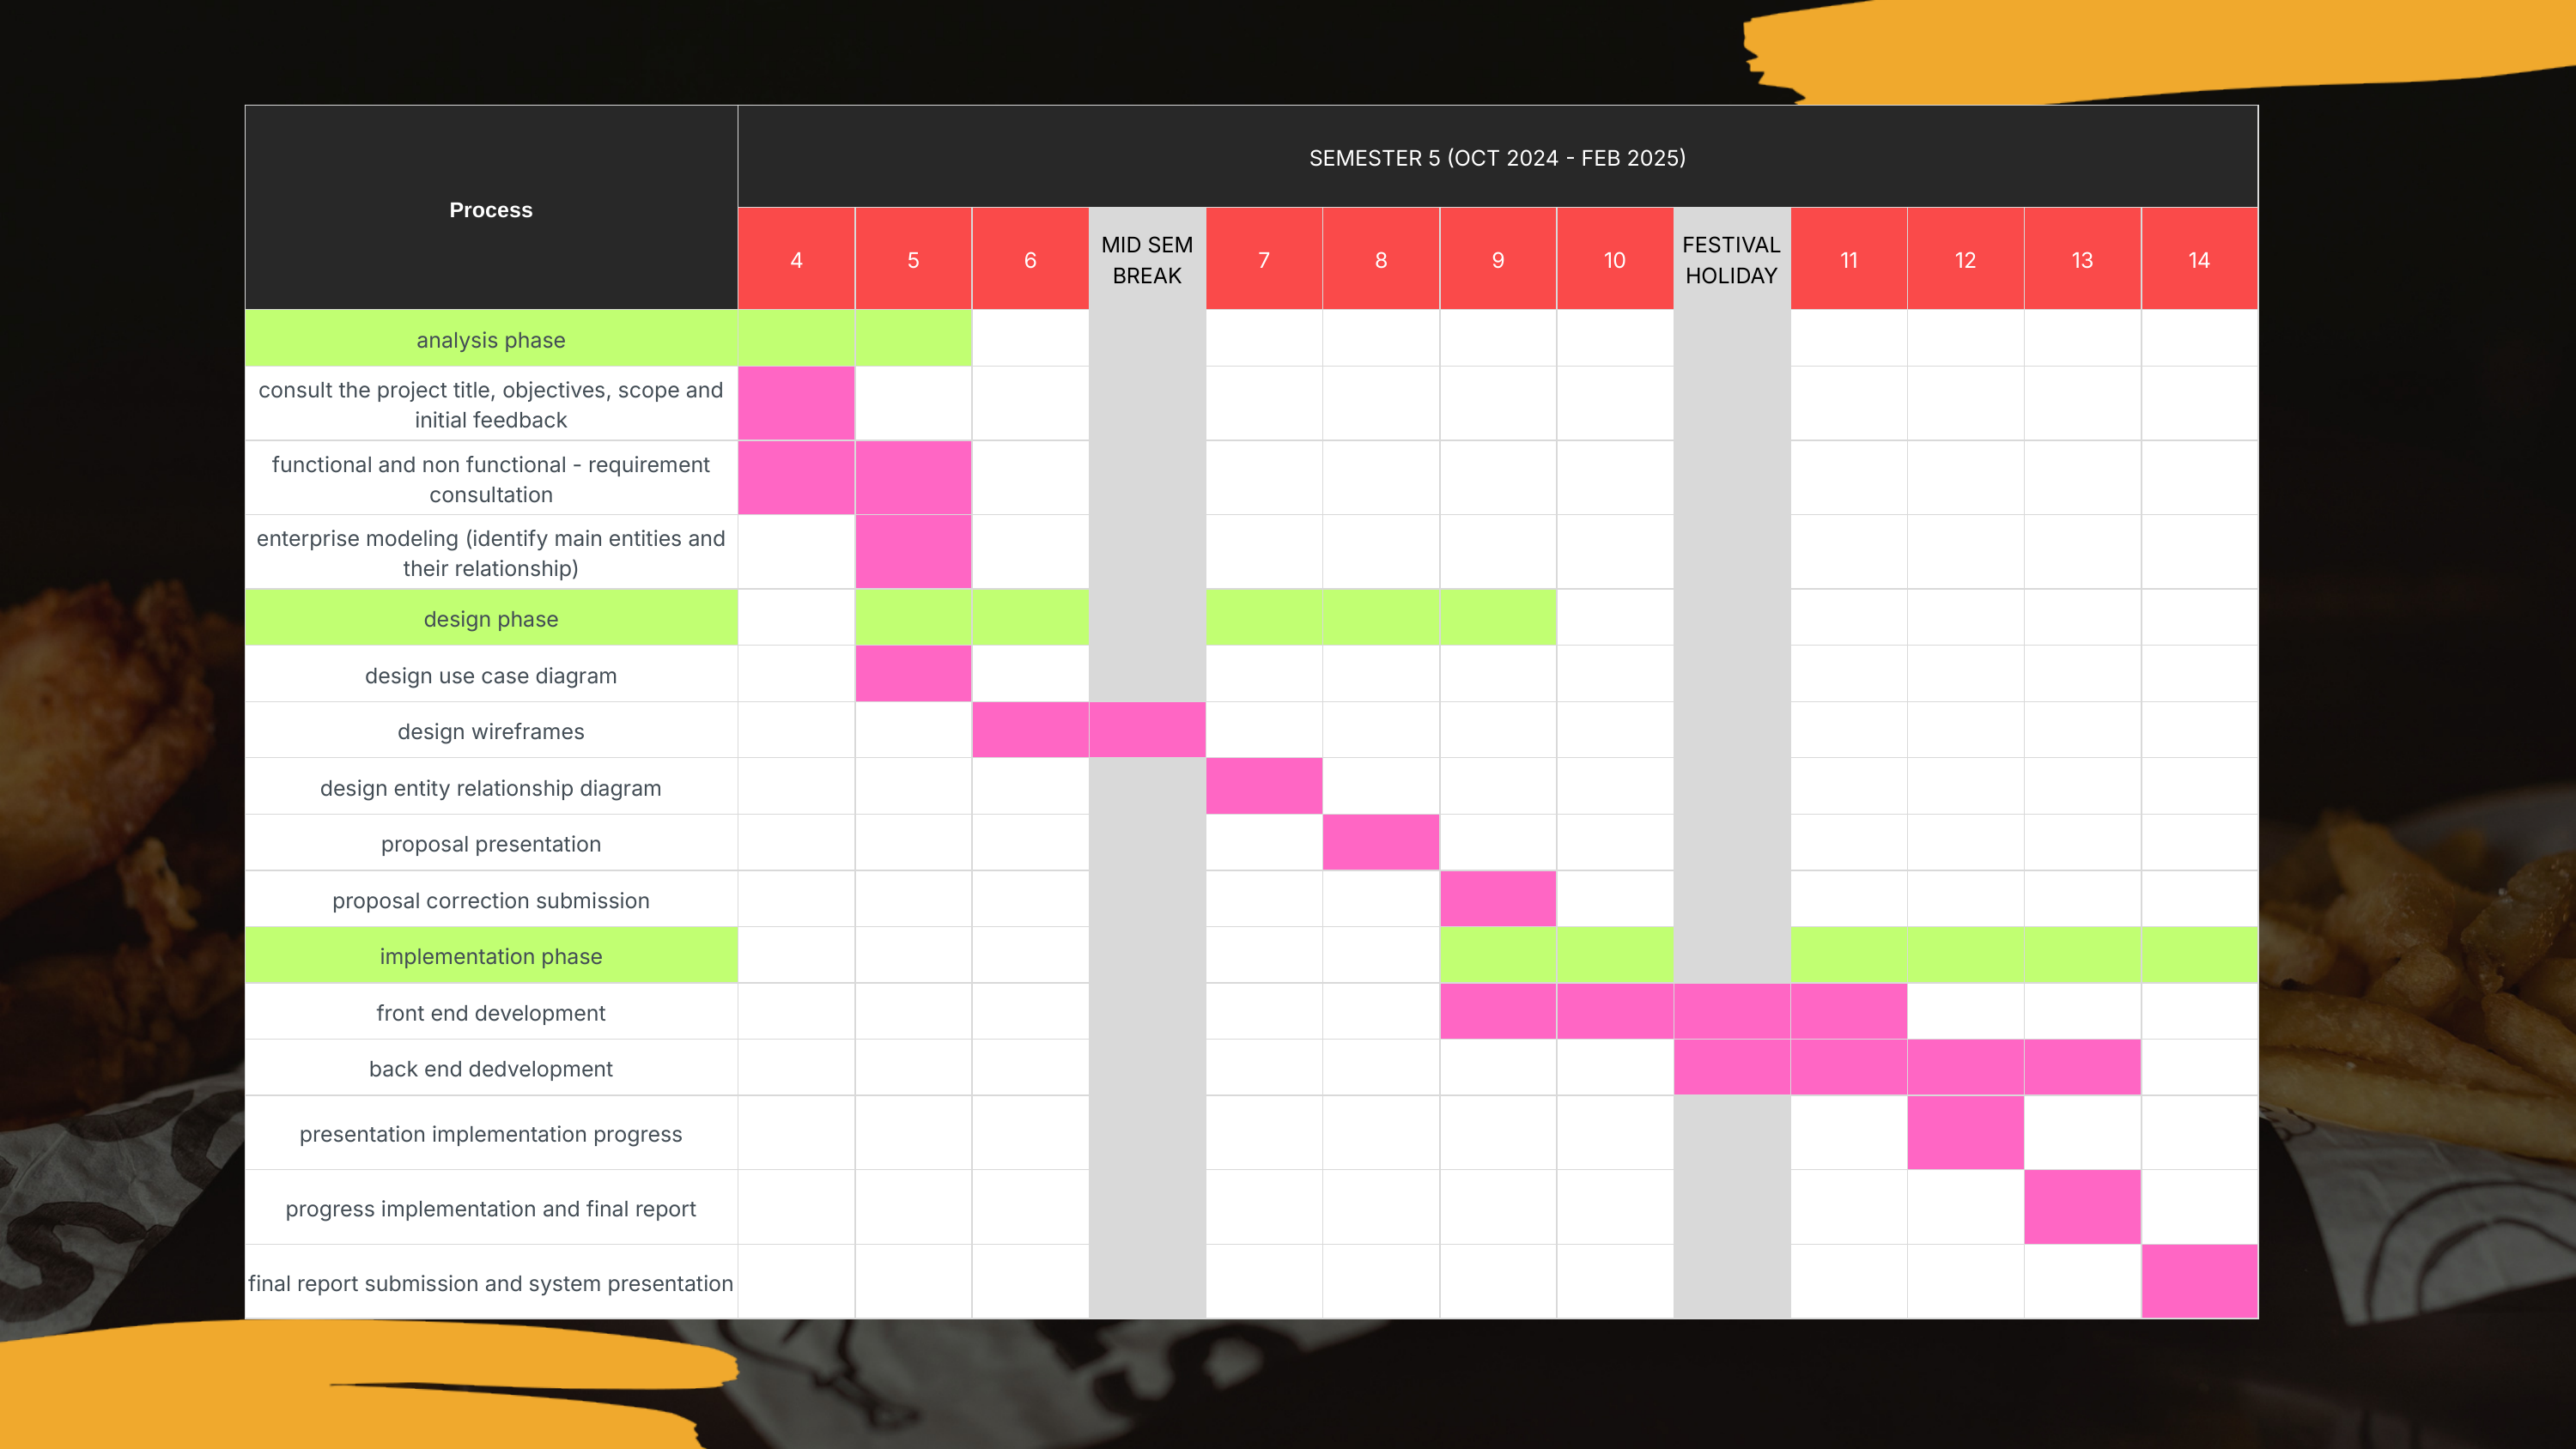

| Process | SEMESTER 5 (OCT 2024 - FEB 2025) | SEMESTER 5 (OCT 2024 - FEB 2025) | SEMESTER 5 (OCT 2024 - FEB 2025) | SEMESTER 5 (OCT 2024 - FEB 2025) | SEMESTER 5 (OCT 2024 - FEB 2025) | SEMESTER 5 (OCT 2024 - FEB 2025) | SEMESTER 5 (OCT 2024 - FEB 2025) | SEMESTER 5 (OCT 2024 - FEB 2025) | SEMESTER 5 (OCT 2024 - FEB 2025) | SEMESTER 5 (OCT 2024 - FEB 2025) | SEMESTER 5 (OCT 2024 - FEB 2025) | SEMESTER 5 (OCT 2024 - FEB 2025) | SEMESTER 5 (OCT 2024 - FEB 2025) |
| --- | --- | --- | --- | --- | --- | --- | --- | --- | --- | --- | --- | --- | --- |
| Process | 4 | 5 | 6 | MID SEM BREAK | 7 | 8 | 9 | 10 | FESTIVAL HOLIDAY | 11 | 12 | 13 | 14 |
| analysis phase |  |  |  |  |  |  |  |  |  |  |  |  |  |
| consult the project title, objectives, scope and initial feedback |  |  |  |  |  |  |  |  |  |  |  |  |  |
| functional and non functional - requirement consultation |  |  |  |  |  |  |  |  |  |  |  |  |  |
| enterprise modeling (identify main entities and their relationship) |  |  |  |  |  |  |  |  |  |  |  |  |  |
| design phase |  |  |  |  |  |  |  |  |  |  |  |  |  |
| design use case diagram |  |  |  |  |  |  |  |  |  |  |  |  |  |
| design wireframes |  |  |  |  |  |  |  |  |  |  |  |  |  |
| design entity relationship diagram |  |  |  |  |  |  |  |  |  |  |  |  |  |
| proposal presentation |  |  |  |  |  |  |  |  |  |  |  |  |  |
| proposal correction submission |  |  |  |  |  |  |  |  |  |  |  |  |  |
| implementation phase |  |  |  |  |  |  |  |  |  |  |  |  |  |
| front end development |  |  |  |  |  |  |  |  |  |  |  |  |  |
| back end dedvelopment |  |  |  |  |  |  |  |  |  |  |  |  |  |
| presentation implementation progress |  |  |  |  |  |  |  |  |  |  |  |  |  |
| progress implementation and final report |  |  |  |  |  |  |  |  |  |  |  |  |  |
| final report submission and system presentation |  |  |  |  |  |  |  |  |  |  |  |  |  |